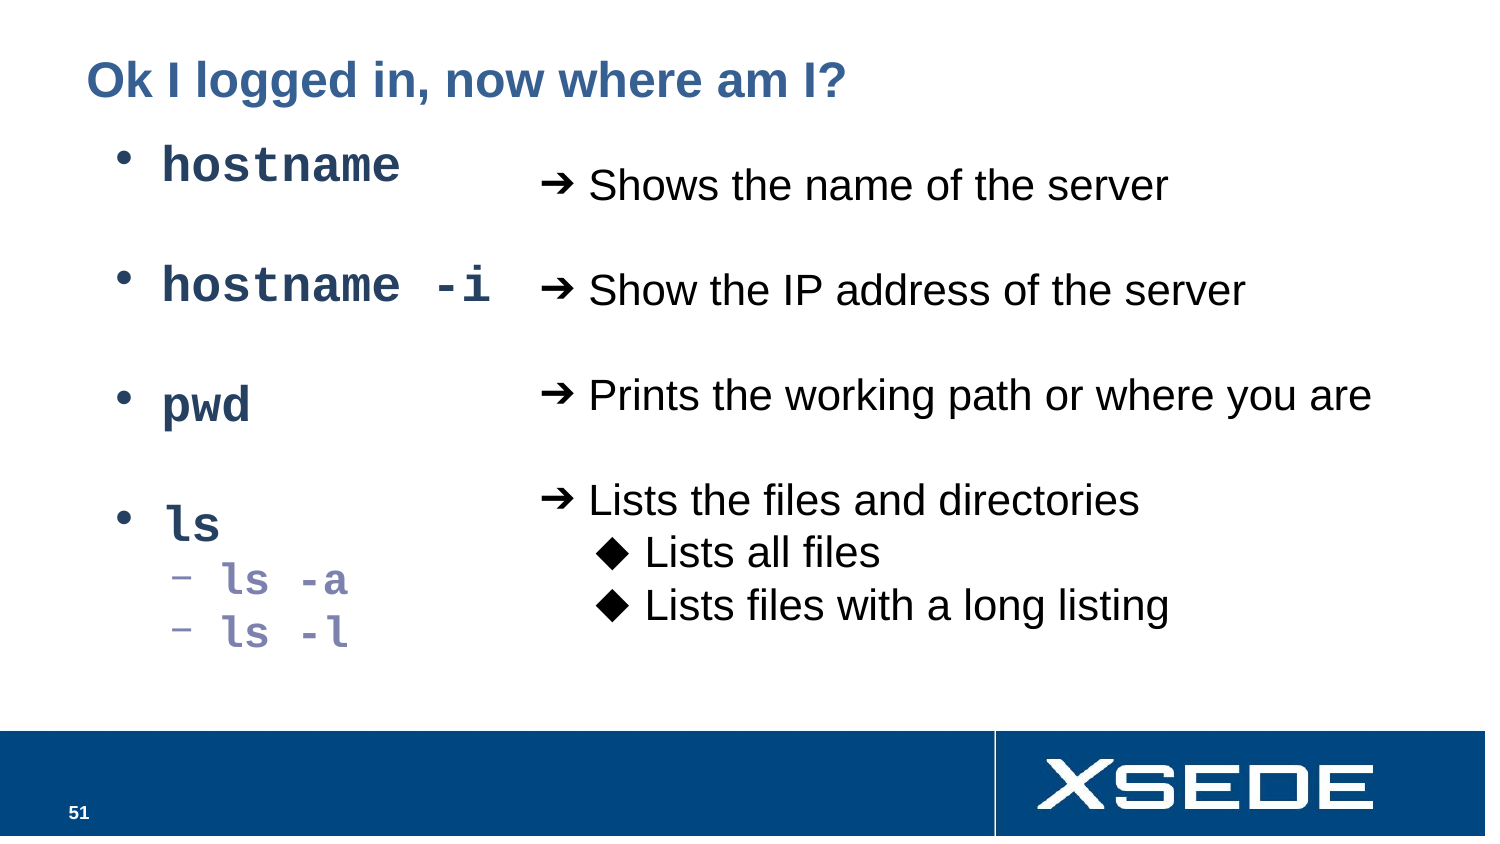

# Ok I logged in, now where am I?

hostname
hostname -i
pwd
ls
ls -a
ls -l
Shows the name of the server
Show the IP address of the server
Prints the working path or where you are
Lists the files and directories
Lists all files
Lists files with a long listing
51